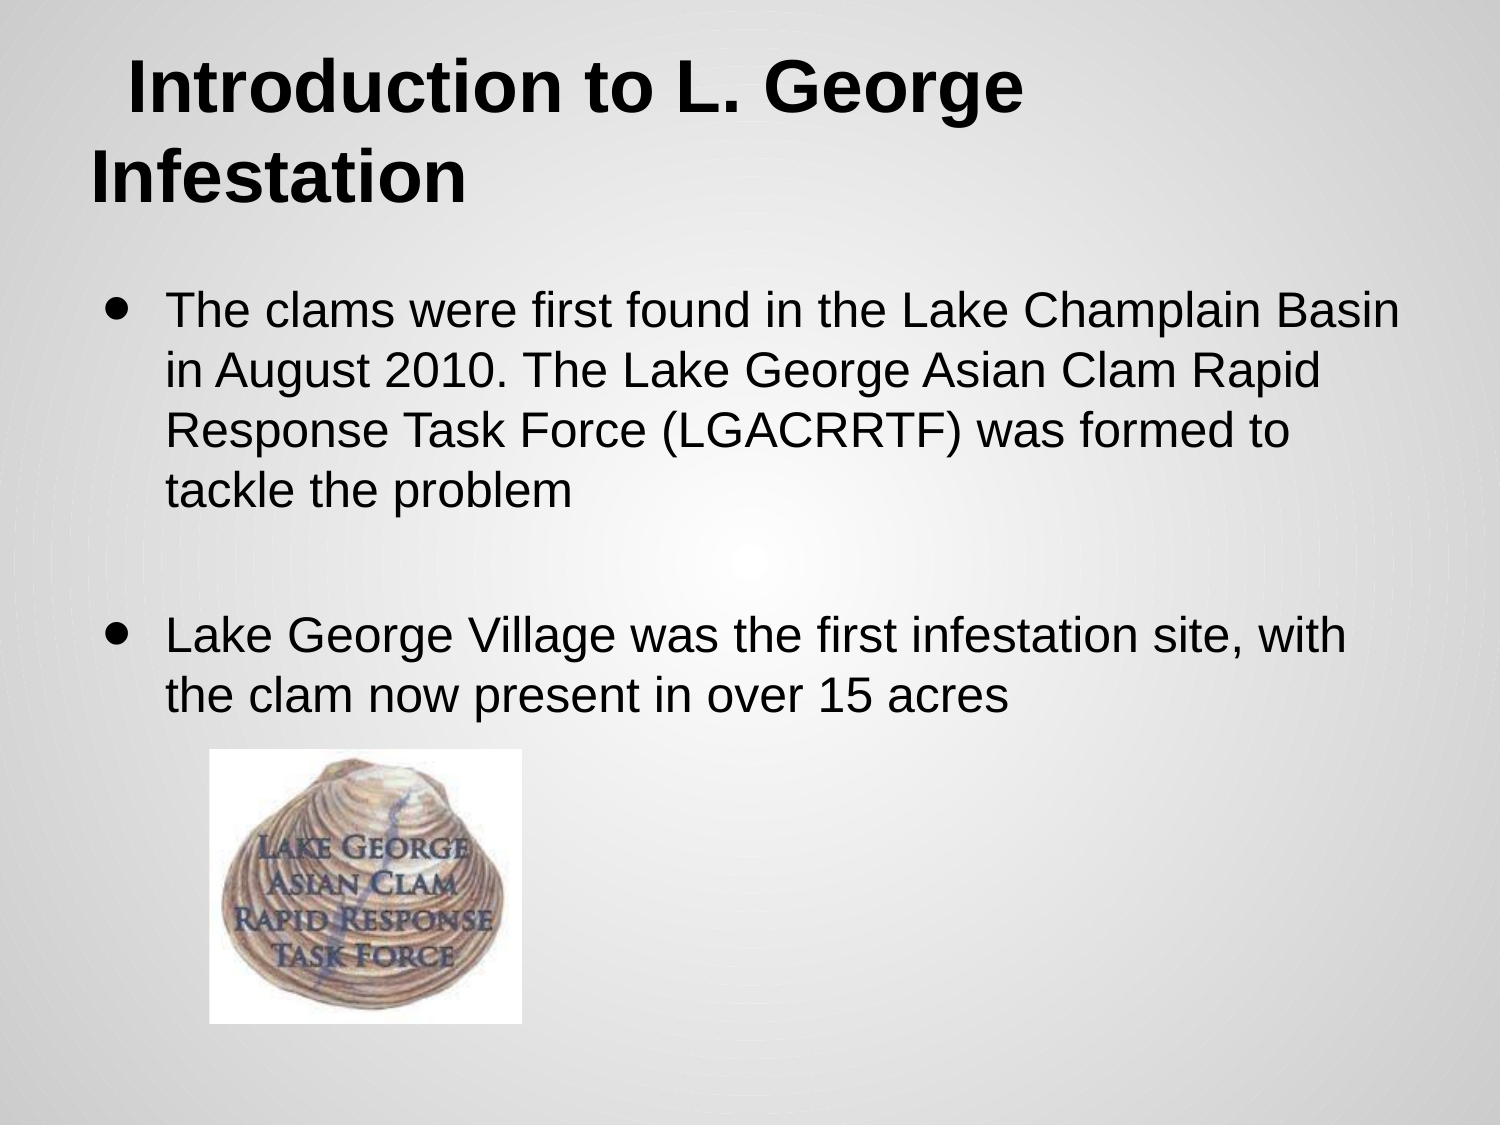

# Introduction to L. George Infestation
The clams were first found in the Lake Champlain Basin in August 2010. The Lake George Asian Clam Rapid Response Task Force (LGACRRTF) was formed to tackle the problem

Lake George Village was the first infestation site, with the clam now present in over 15 acres